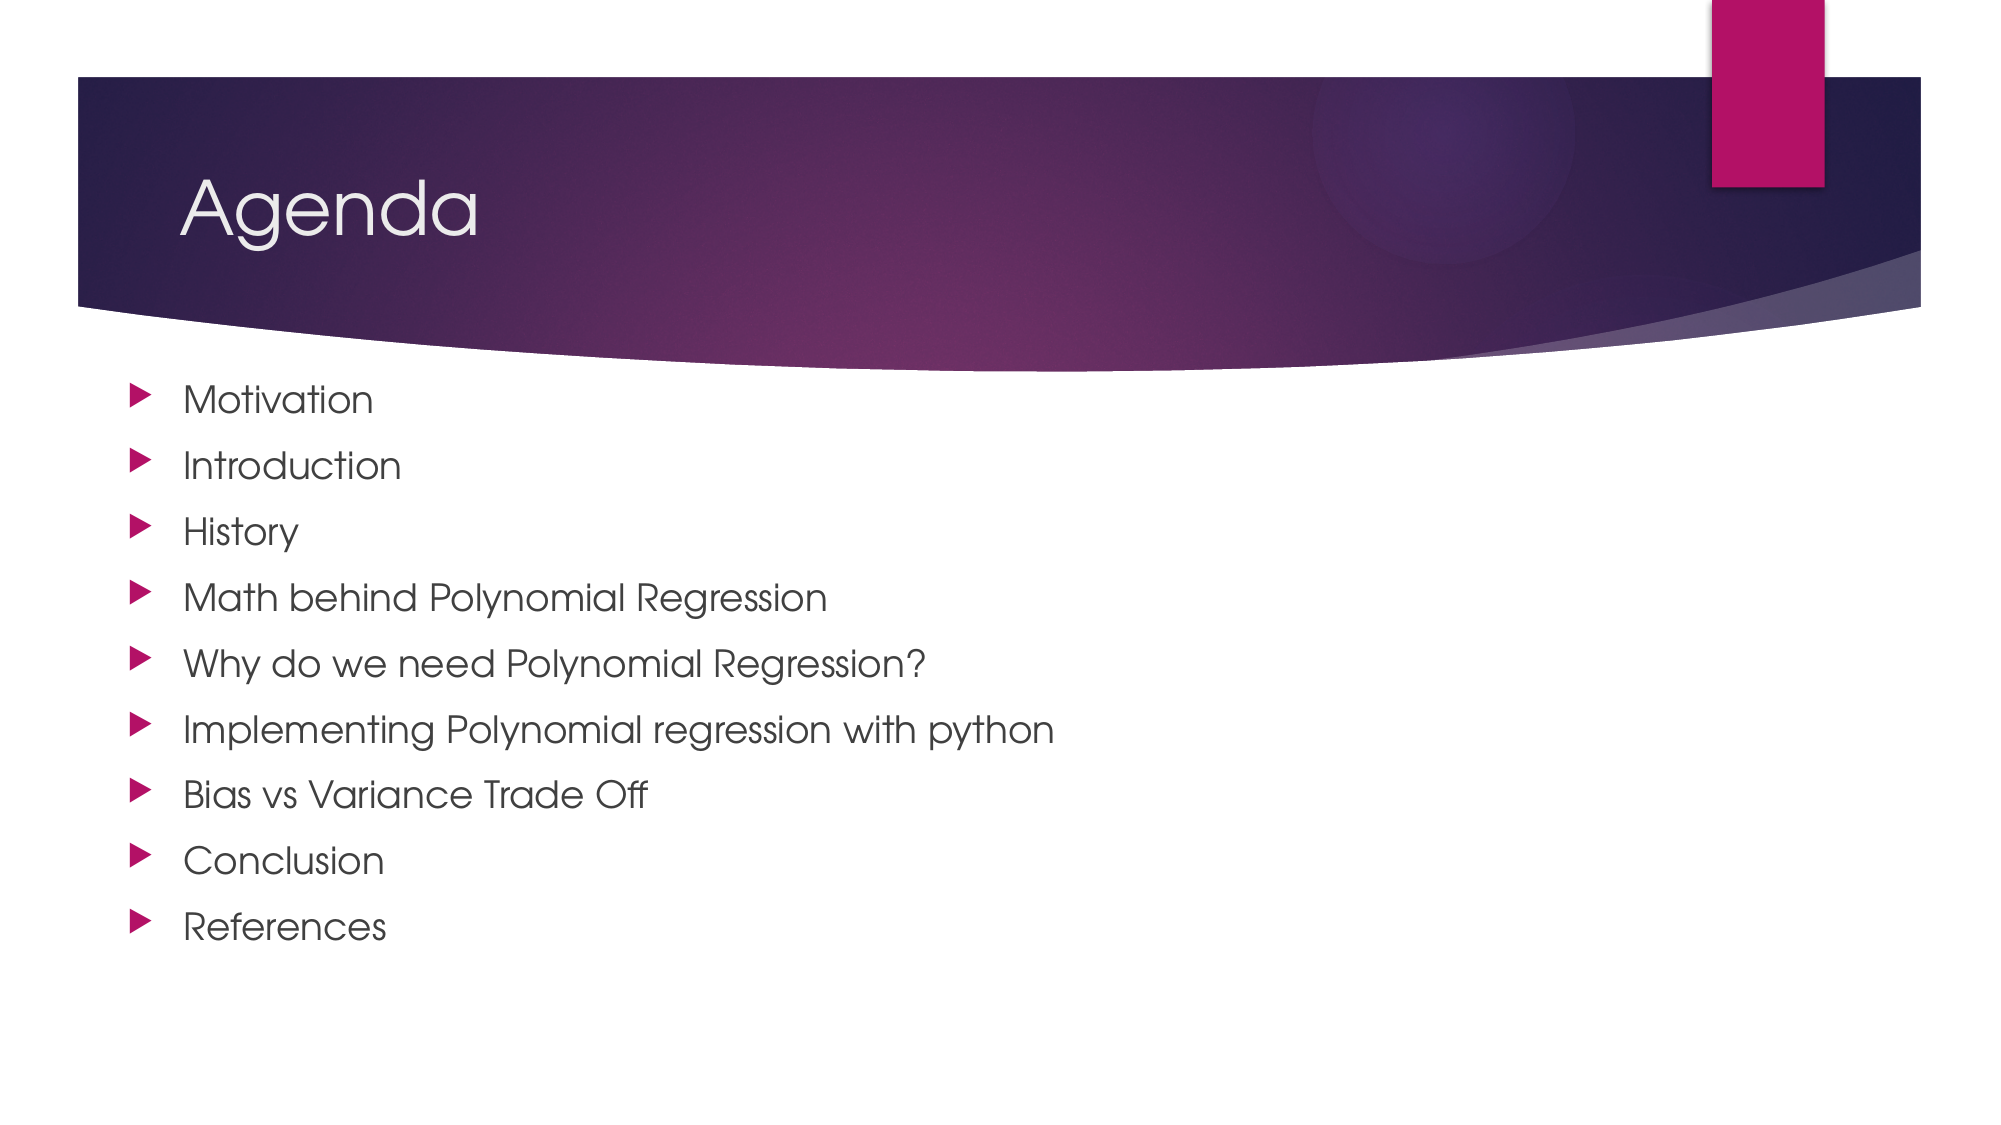

# Agenda
Motivation
Introduction
History
Math behind Polynomial Regression
Why do we need Polynomial Regression?
Implementing Polynomial regression with python
Bias vs Variance Trade Off
Conclusion
References